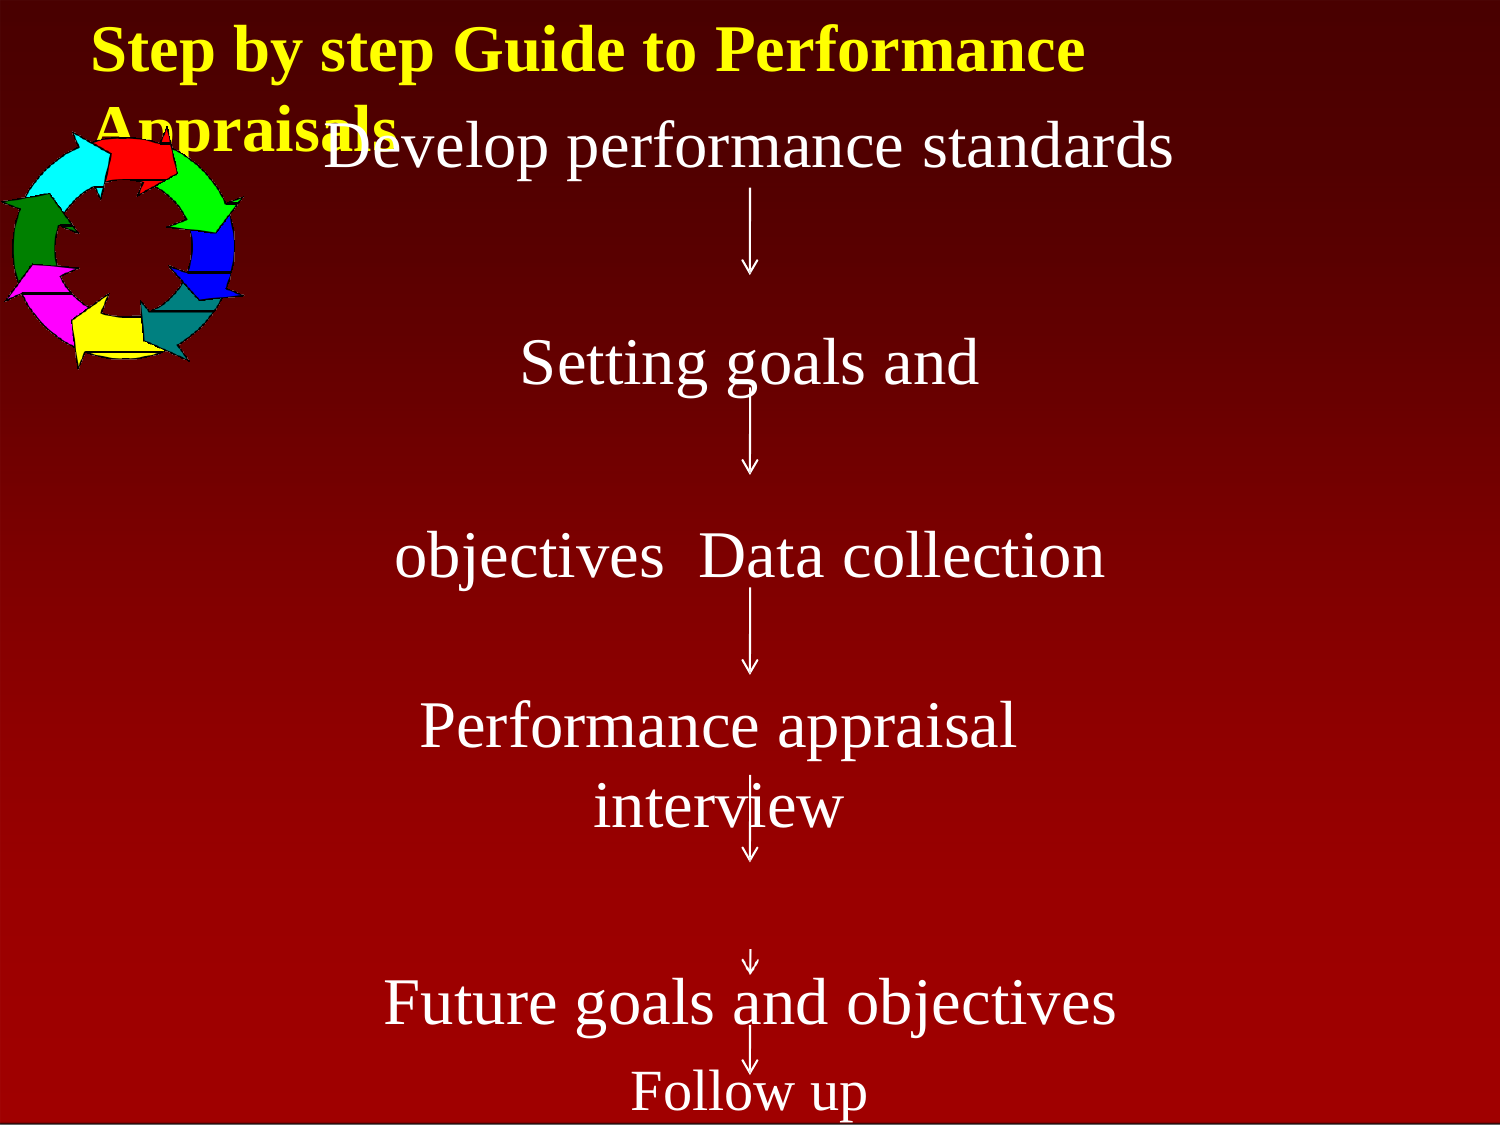

# Step by step Guide to Performance Appraisals
Develop performance standards
Setting goals and objectives  Data collection

Performance appraisal interview

Future goals and objectives
Follow up  Rewarding performance